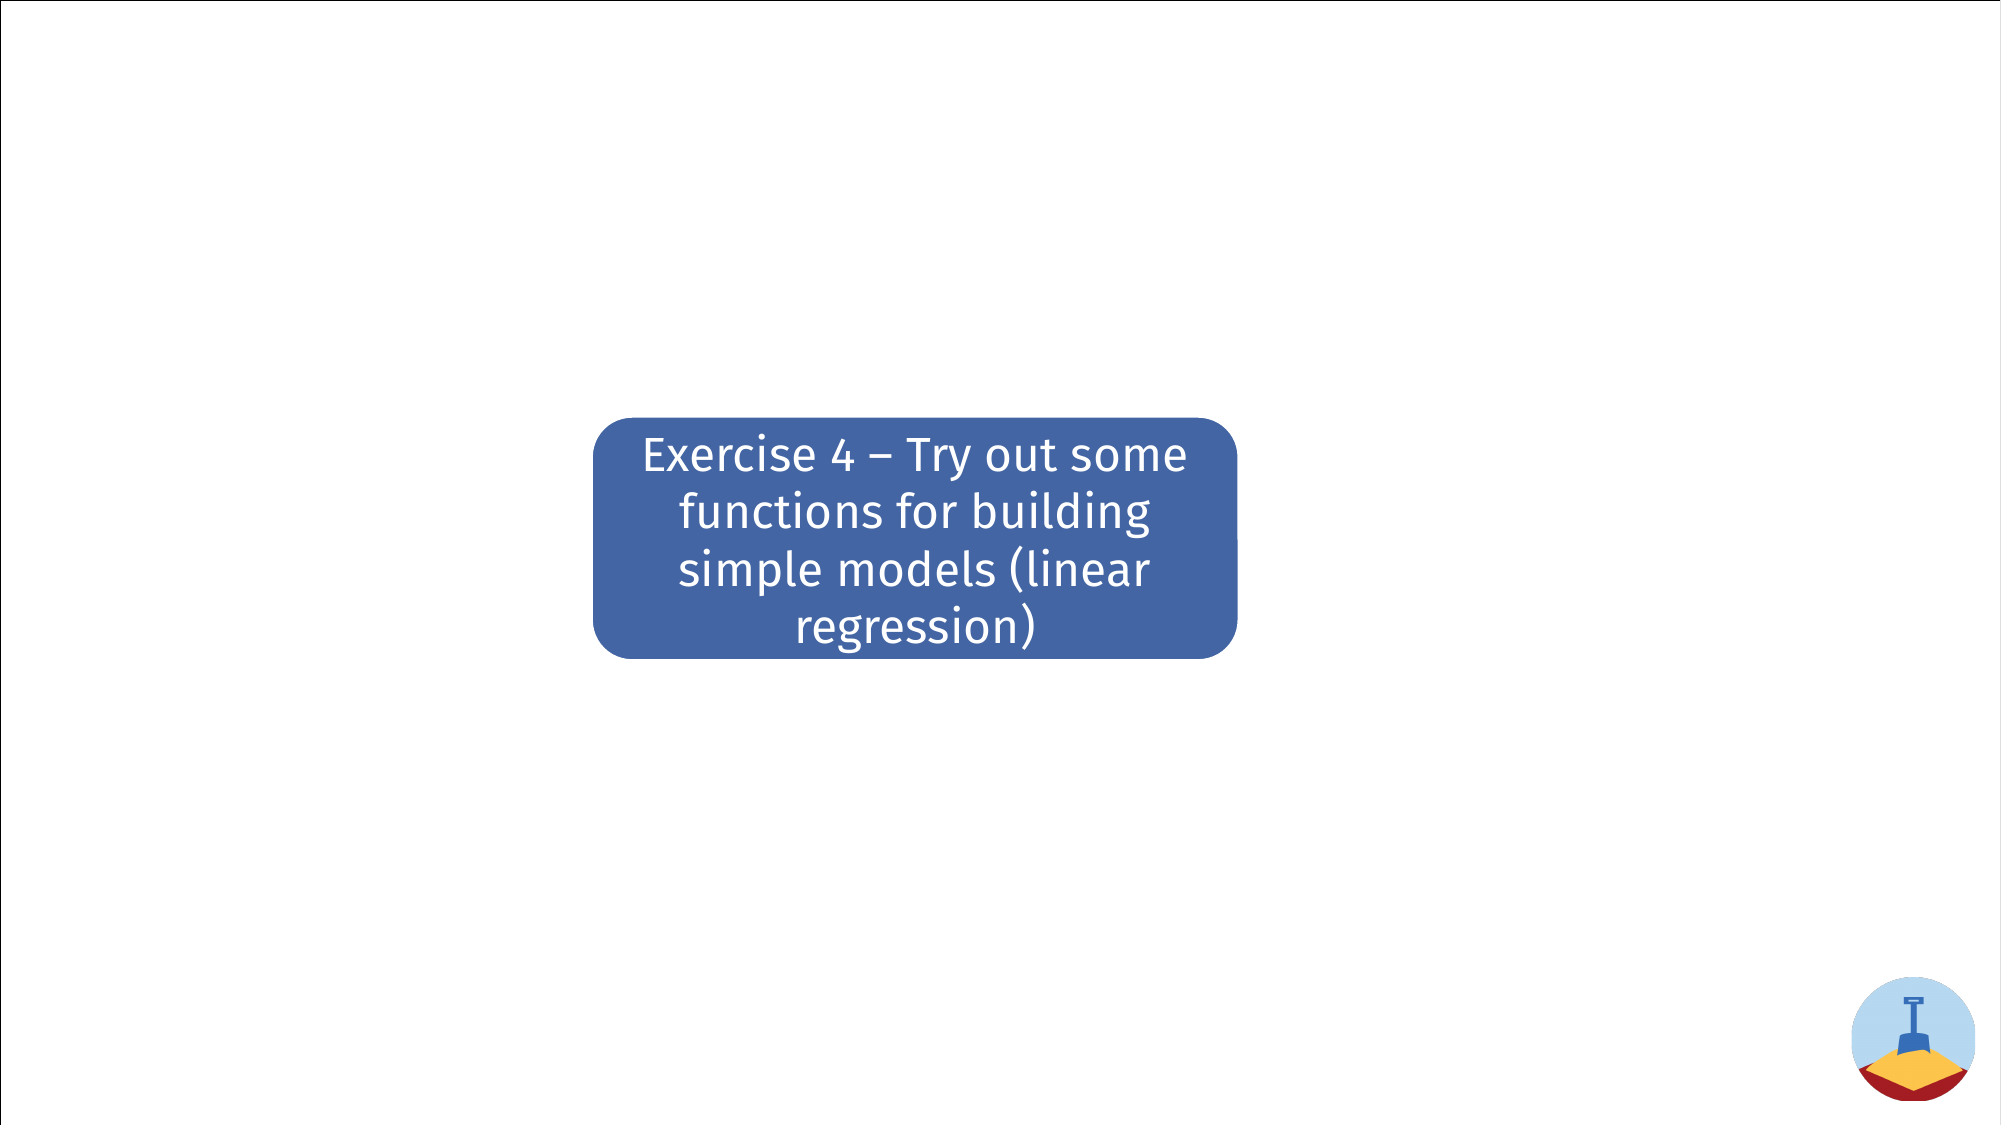

Exercise 4 – Try out some functions for building simple models (linear regression)